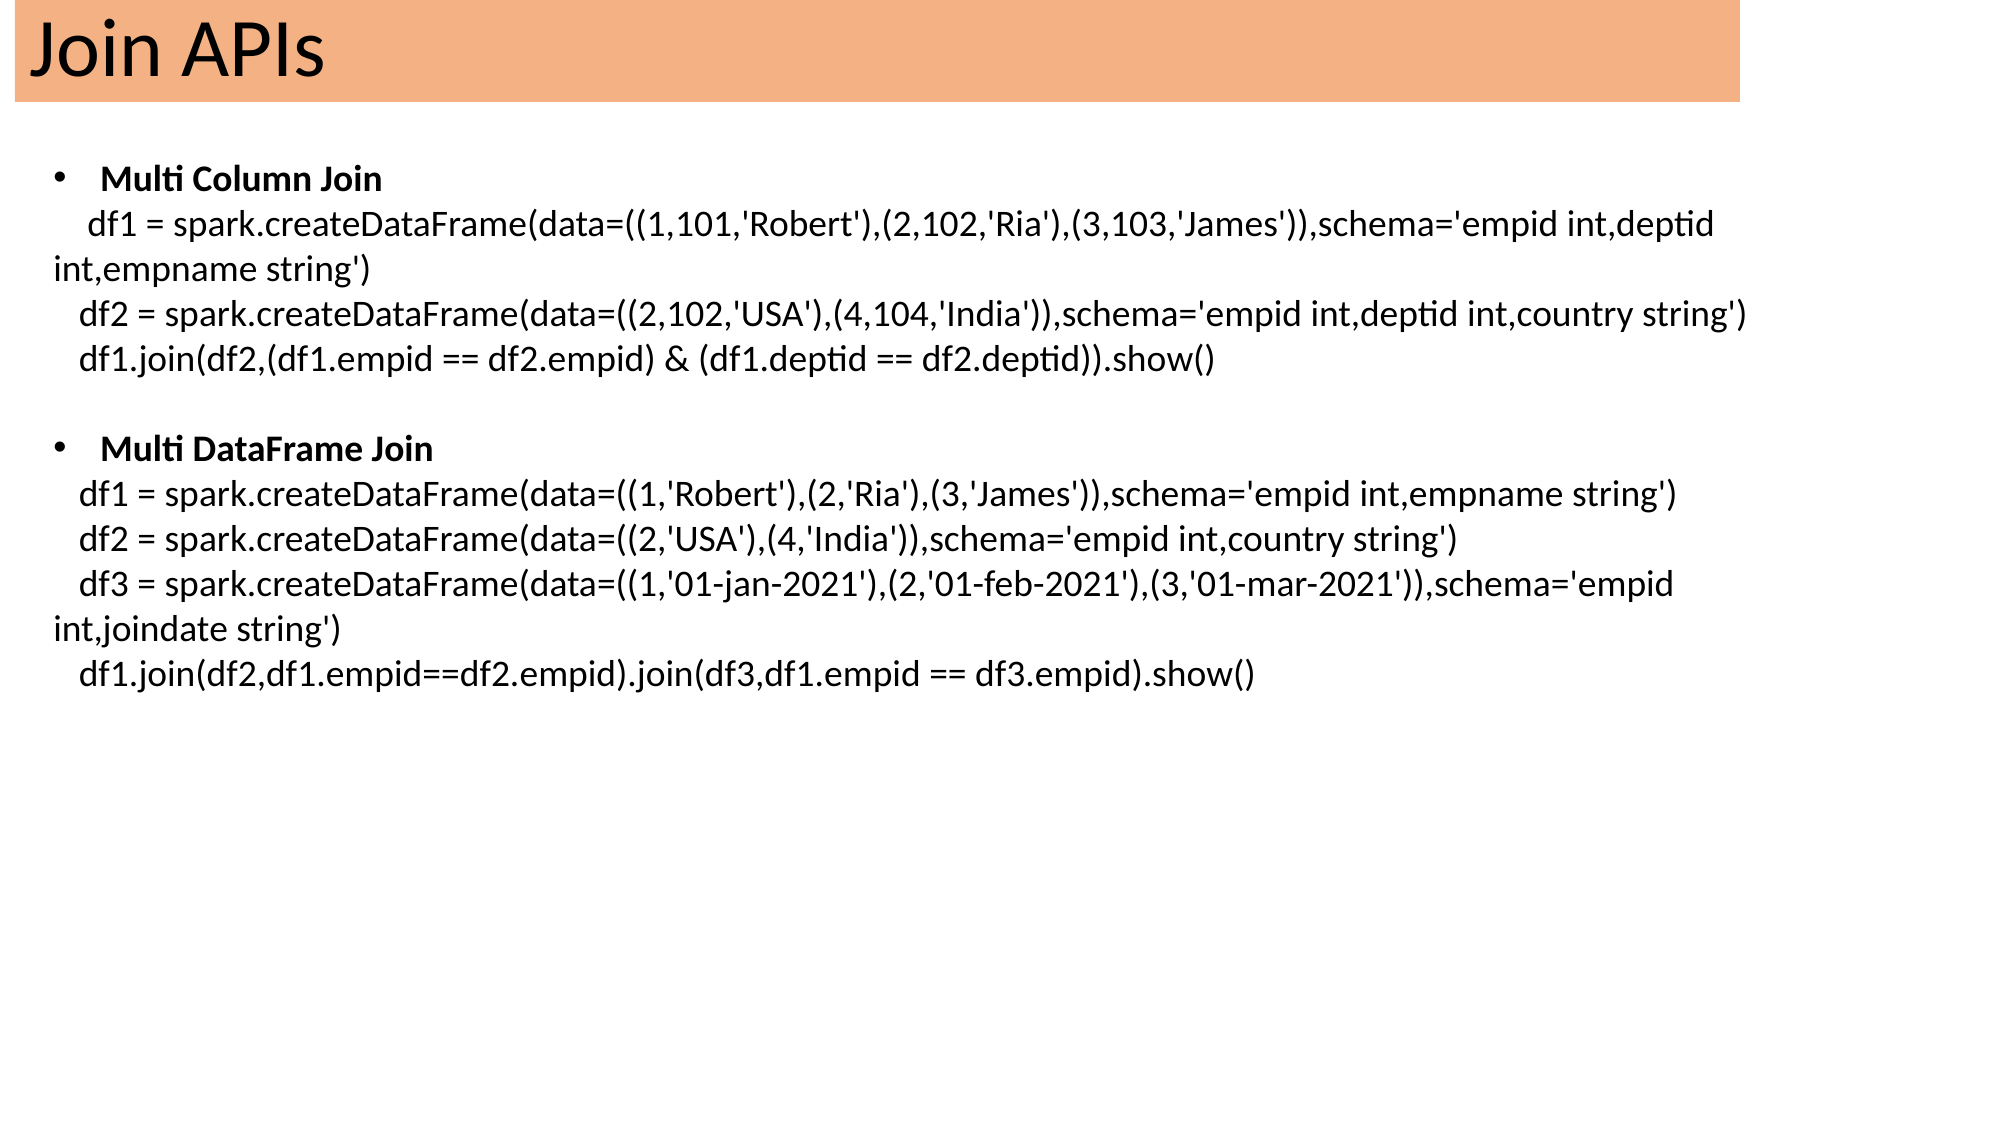

Join APIs

Multi Column Join
    df1 = spark.createDataFrame(data=((1,101,'Robert'),(2,102,'Ria'),(3,103,'James')),schema='empid int,deptid int,empname string')
   df2 = spark.createDataFrame(data=((2,102,'USA'),(4,104,'India')),schema='empid int,deptid int,country string')
   df1.join(df2,(df1.empid == df2.empid) & (df1.deptid == df2.deptid)).show()

Multi DataFrame Join
   df1 = spark.createDataFrame(data=((1,'Robert'),(2,'Ria'),(3,'James')),schema='empid int,empname string')
   df2 = spark.createDataFrame(data=((2,'USA'),(4,'India')),schema='empid int,country string')
   df3 = spark.createDataFrame(data=((1,'01-jan-2021'),(2,'01-feb-2021'),(3,'01-mar-2021')),schema='empid int,joindate string')
   df1.join(df2,df1.empid==df2.empid).join(df3,df1.empid == df3.empid).show()